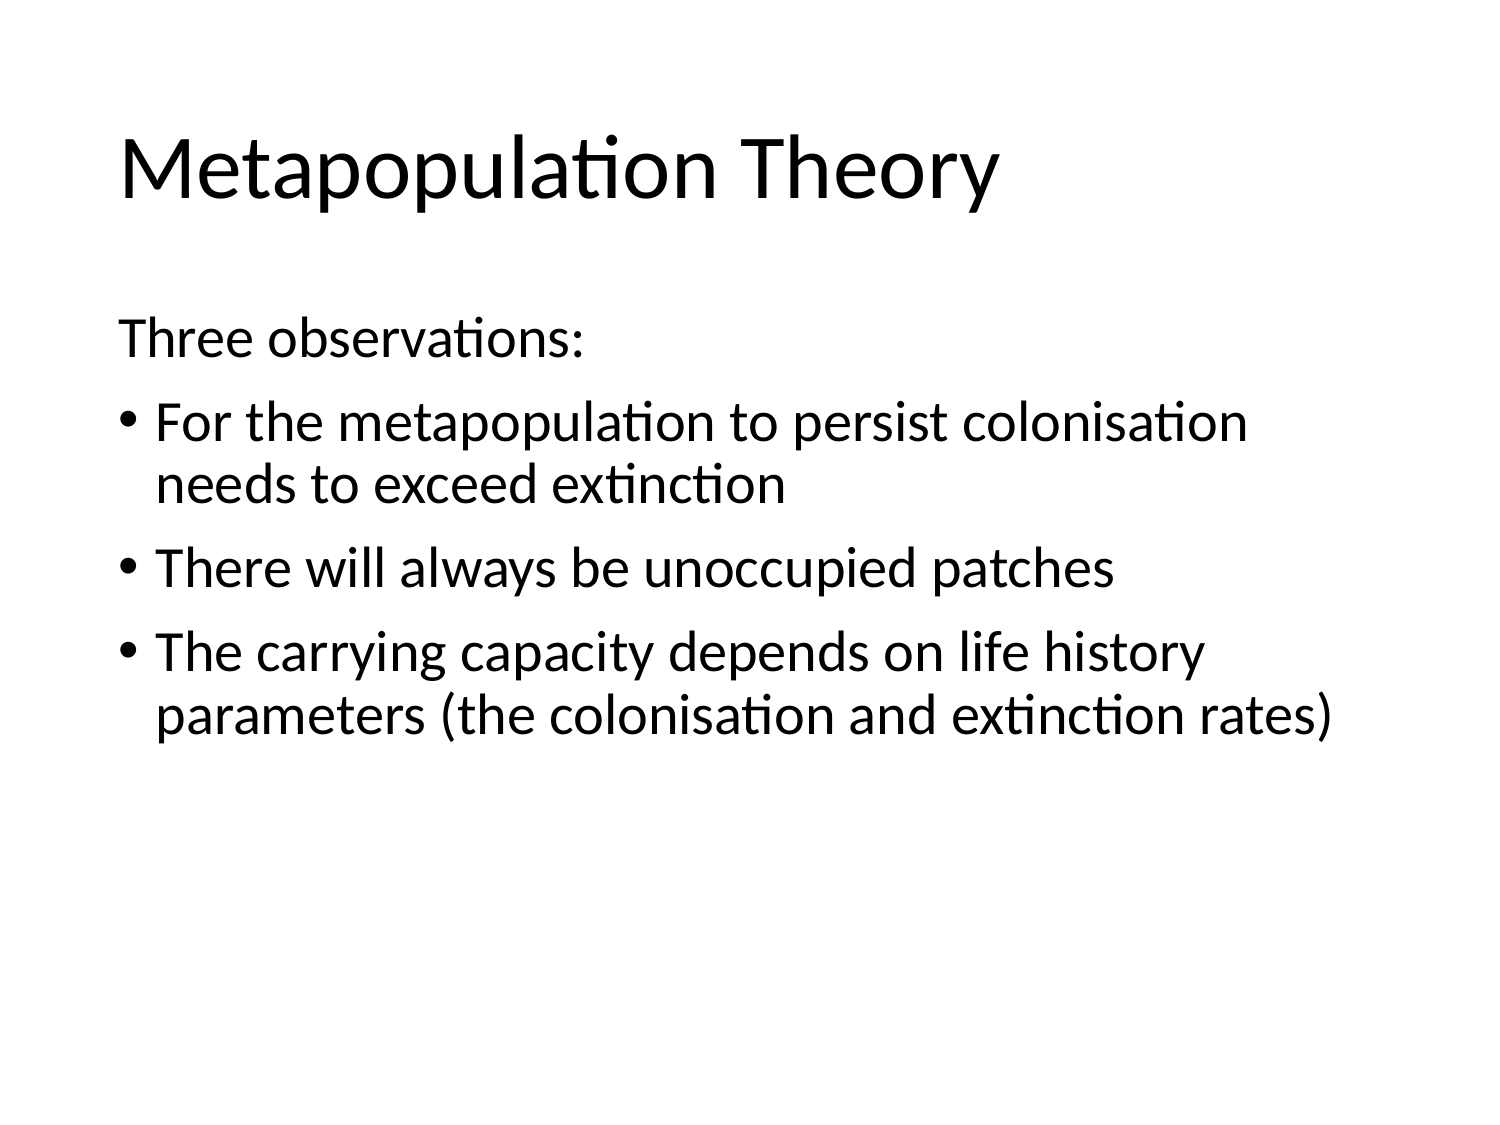

# Metapopulation Theory
Three observations:
For the metapopulation to persist colonisation needs to exceed extinction
There will always be unoccupied patches
The carrying capacity depends on life history parameters (the colonisation and extinction rates)